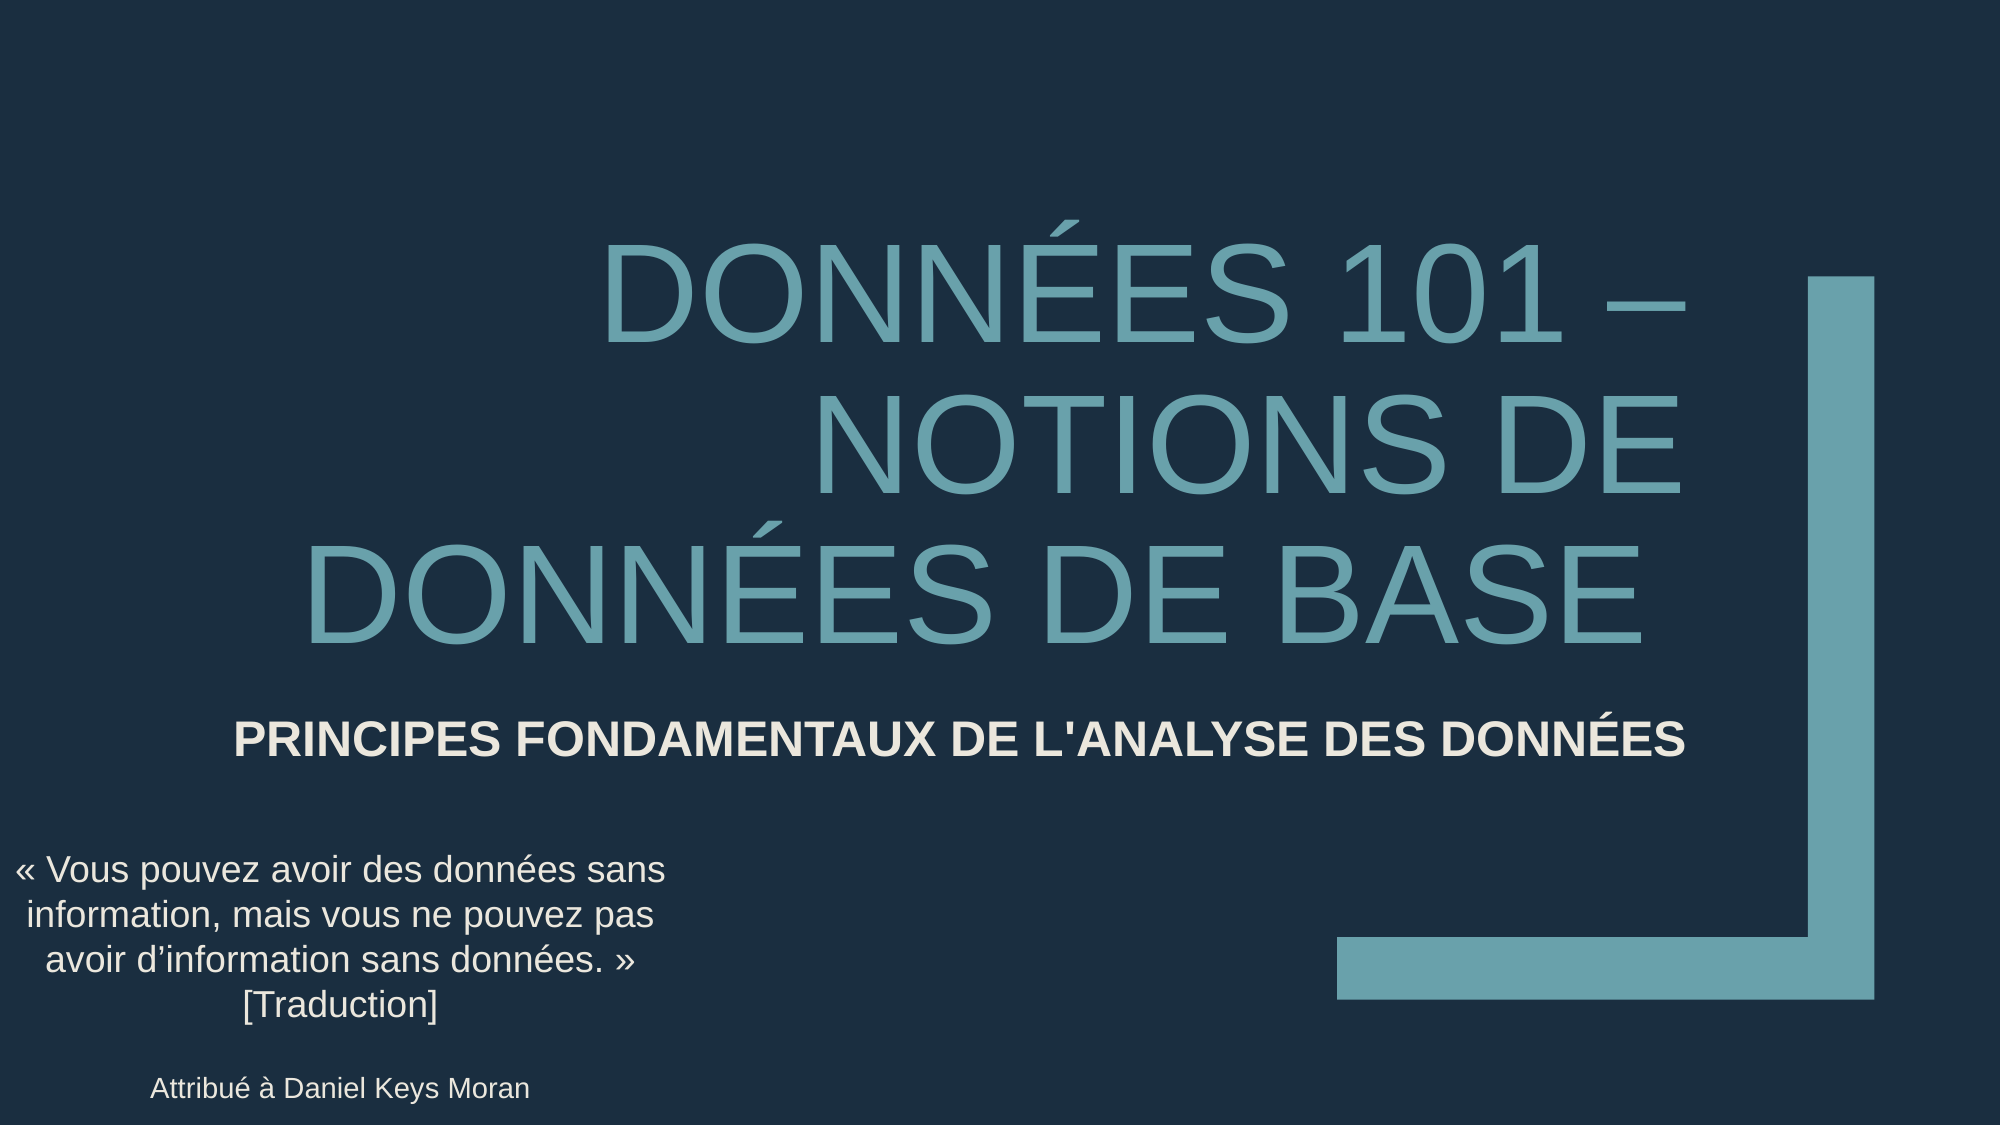

# DONNÉES 101 – NOTIONS DE DONNÉES DE BASE
PRINCIPES FONDAMENTAUX DE L'ANALYSE DES DONNÉES
« Vous pouvez avoir des données sans information, mais vous ne pouvez pas avoir d’information sans données. » [Traduction]

Attribué à Daniel Keys Moran